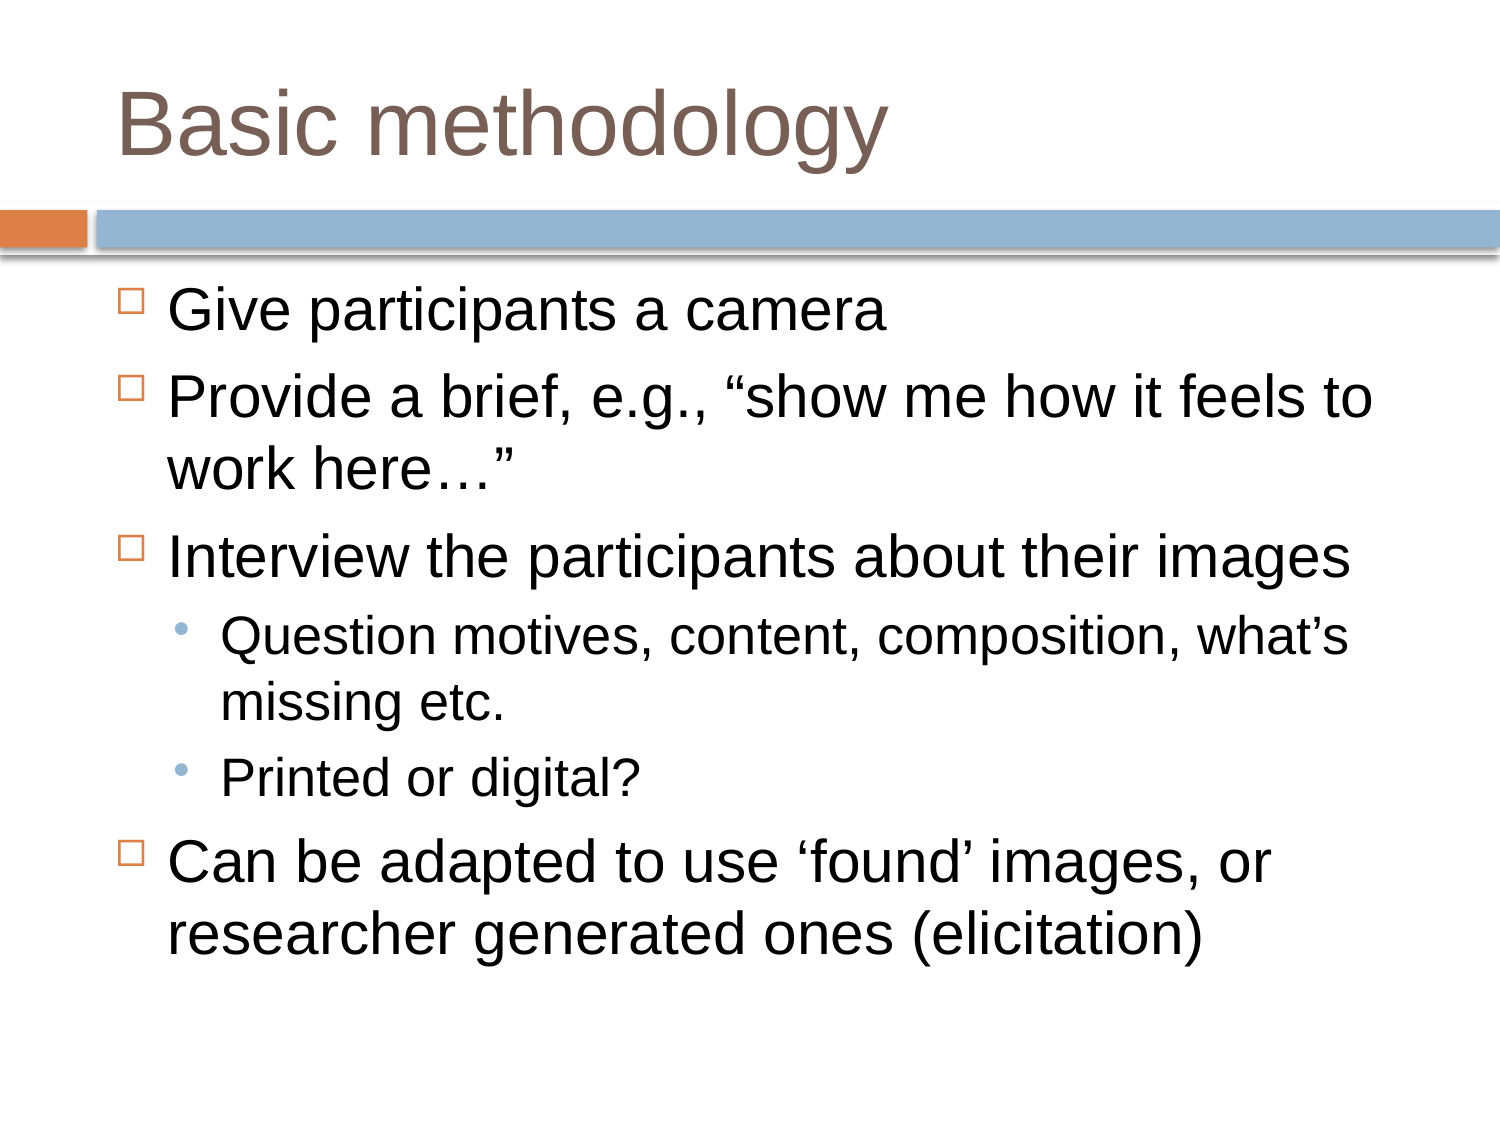

# Basic methodology
Give participants a camera
Provide a brief, e.g., “show me how it feels to work here…”
Interview the participants about their images
Question motives, content, composition, what’s missing etc.
Printed or digital?
Can be adapted to use ‘found’ images, or researcher generated ones (elicitation)